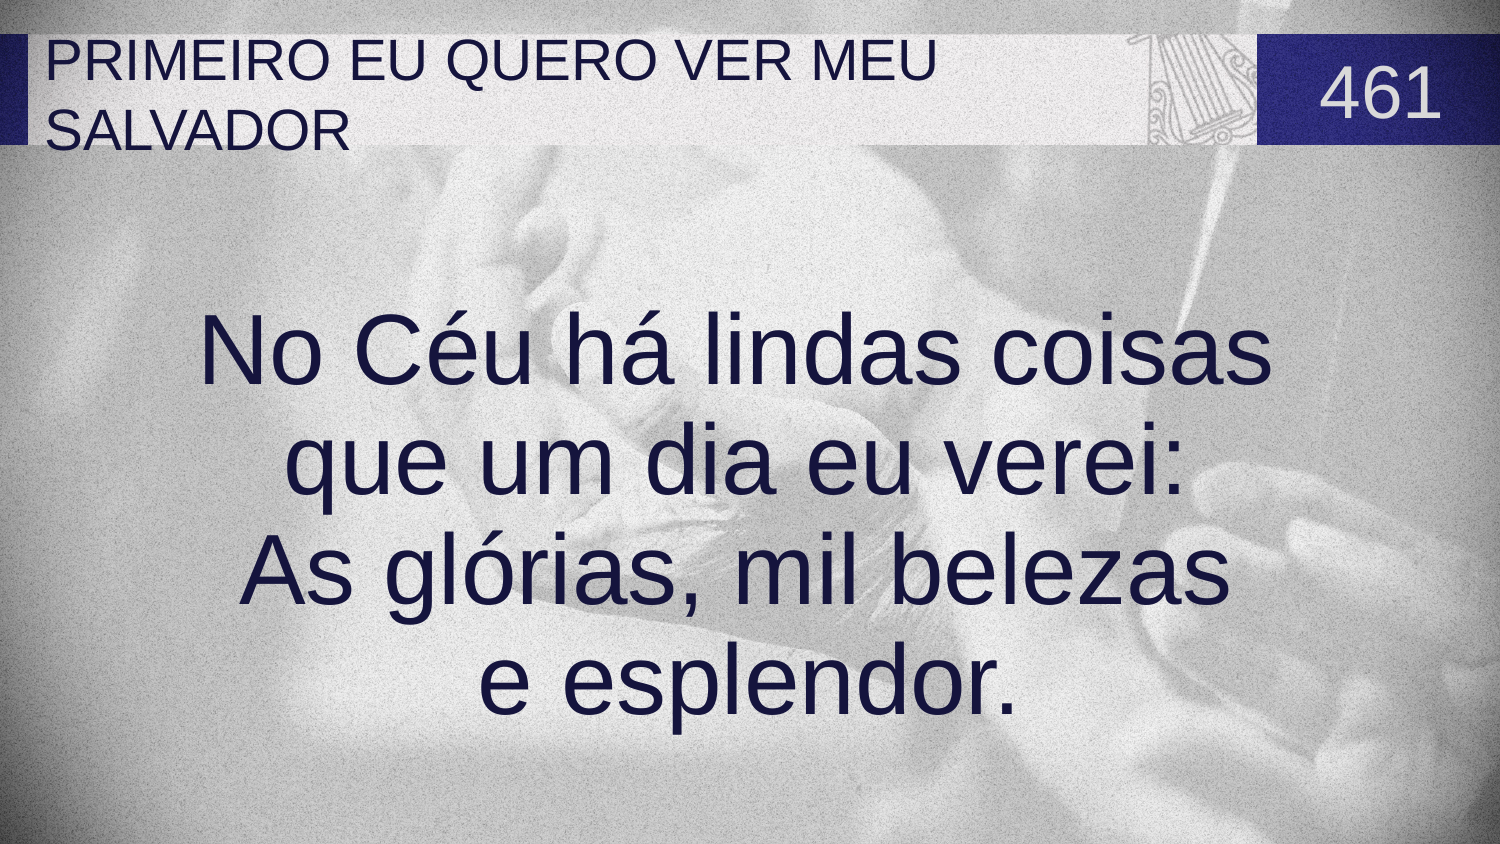

# PRIMEIRO EU QUERO VER MEU SALVADOR
461
No Céu há lindas coisas
que um dia eu verei:
As glórias, mil belezas
e esplendor.